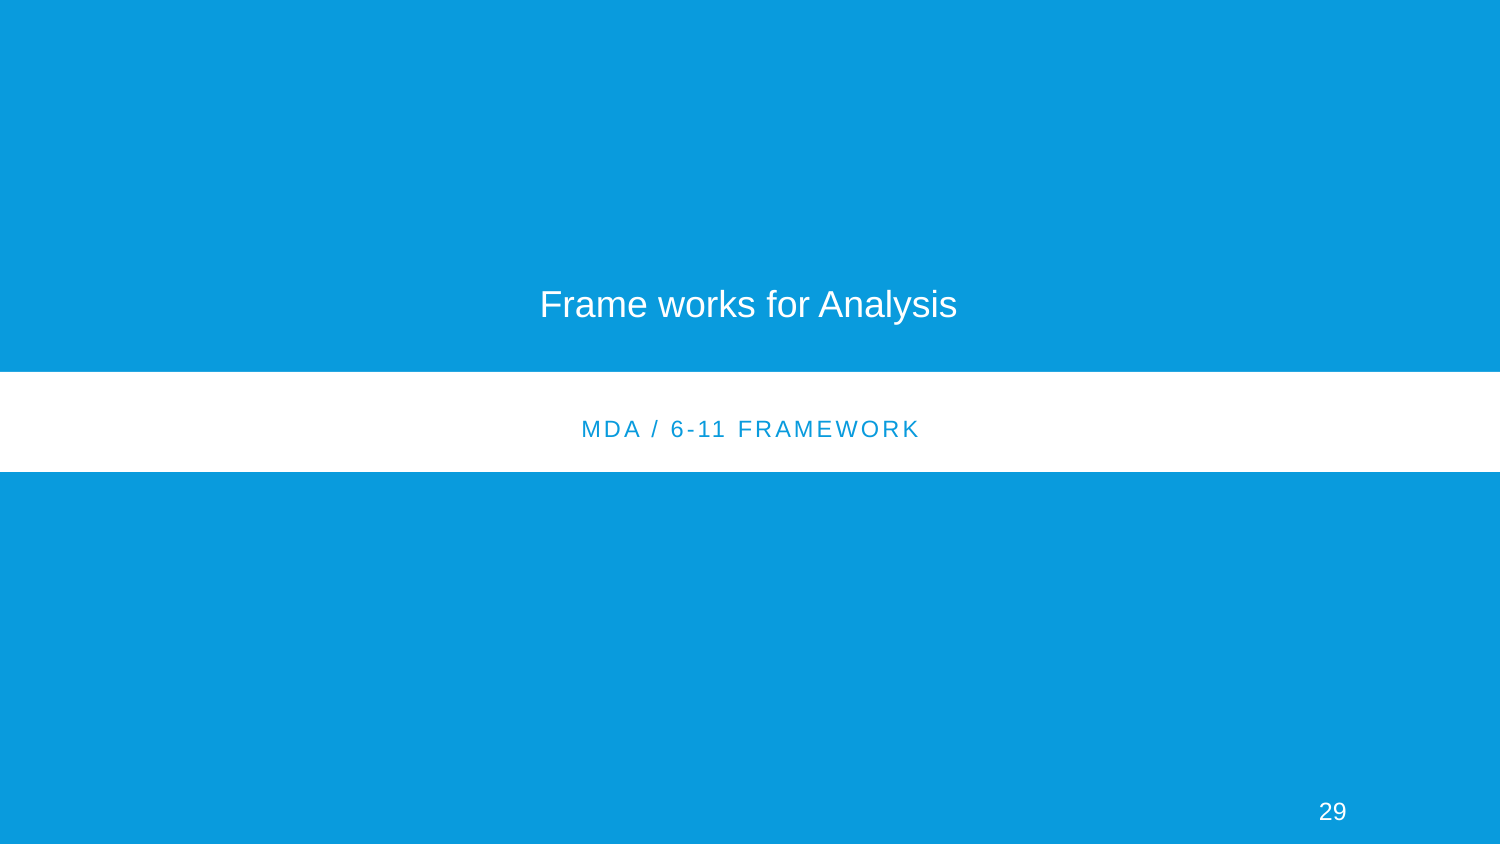

Frame works for Analysis

# MDA / 6-11 fRAMEWORK
29